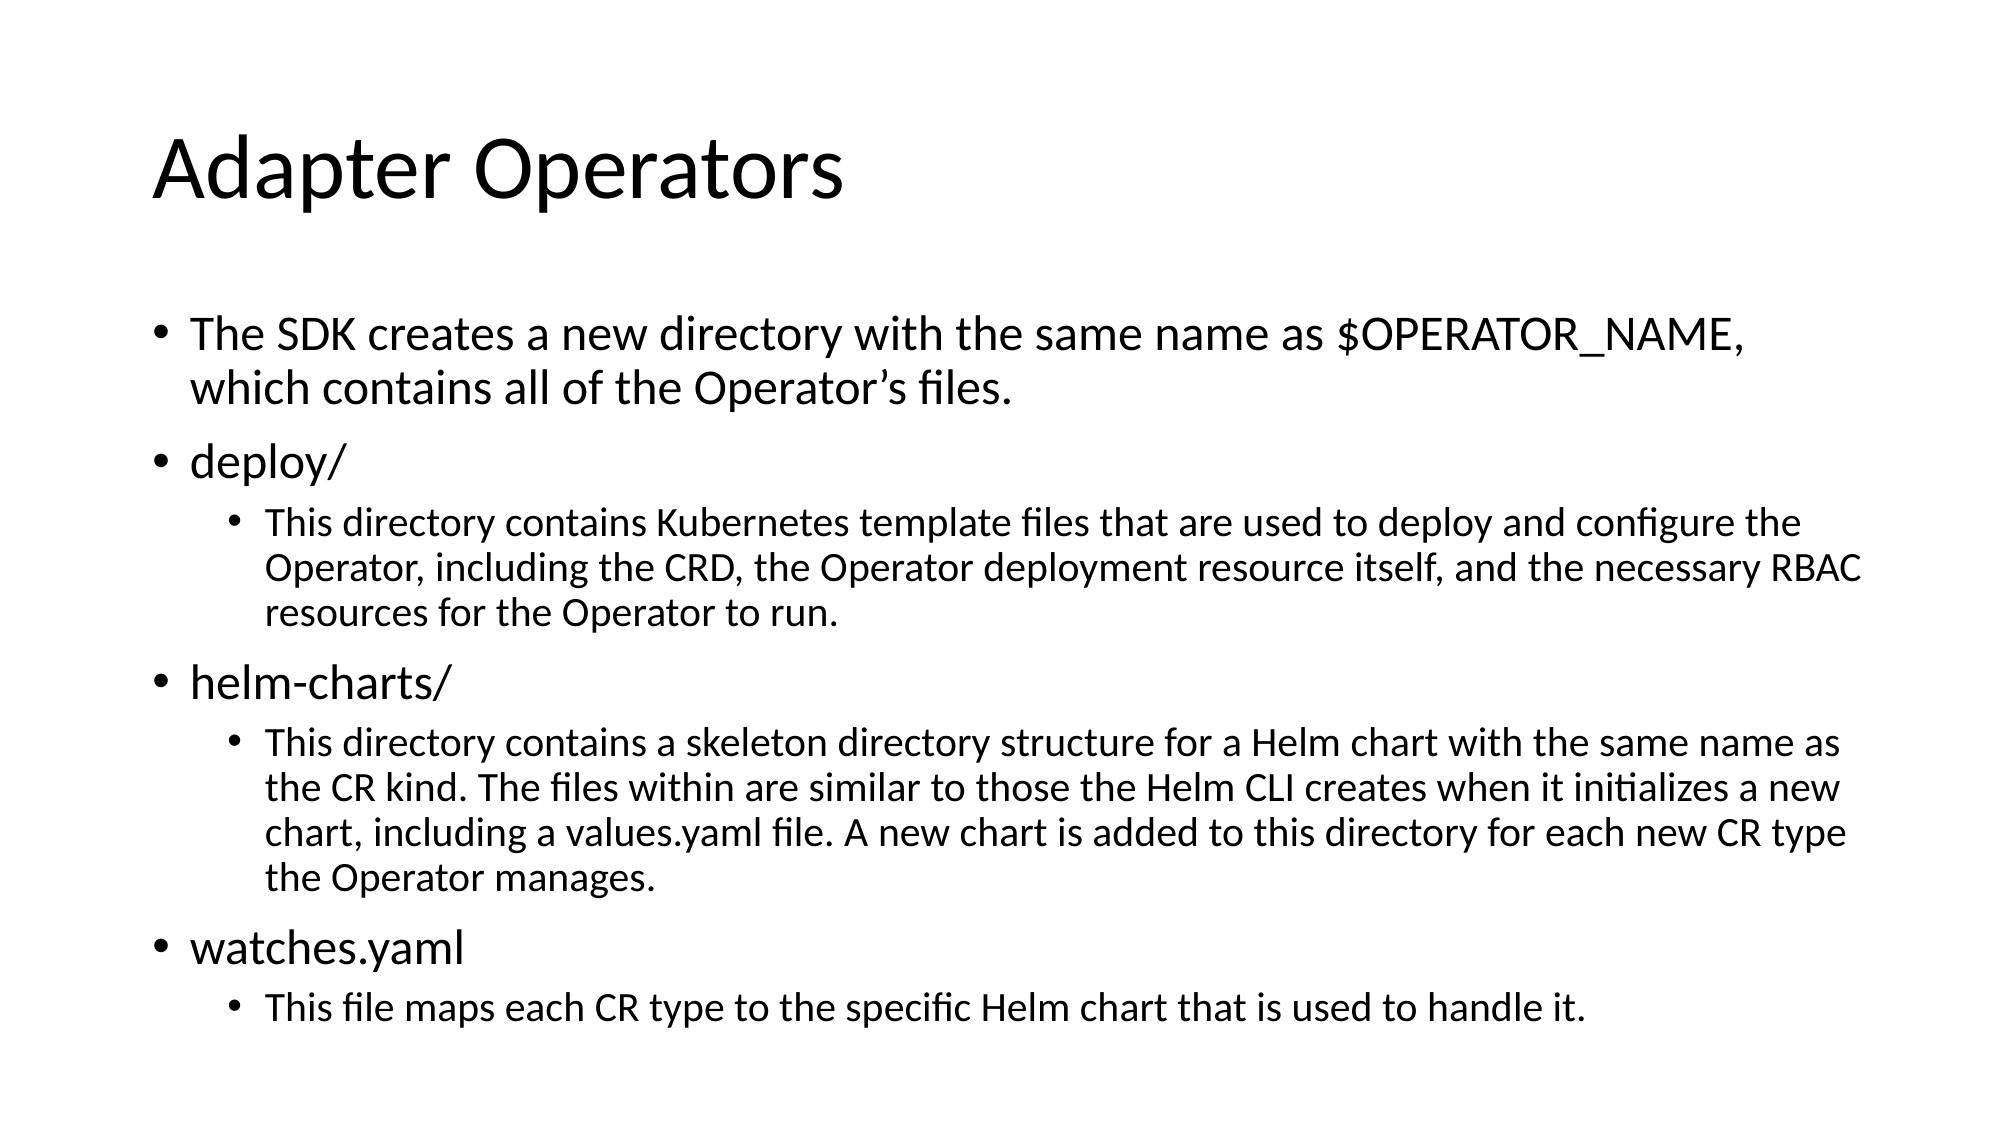

# Adapter Operators
The SDK creates a new directory with the same name as $OPERATOR_NAME, which contains all of the Operator’s files.
deploy/
This directory contains Kubernetes template files that are used to deploy and configure the Operator, including the CRD, the Operator deployment resource itself, and the necessary RBAC resources for the Operator to run.
helm-charts/
This directory contains a skeleton directory structure for a Helm chart with the same name as the CR kind. The files within are similar to those the Helm CLI creates when it initializes a new chart, including a values.yaml file. A new chart is added to this directory for each new CR type the Operator manages.
watches.yaml
This file maps each CR type to the specific Helm chart that is used to handle it.